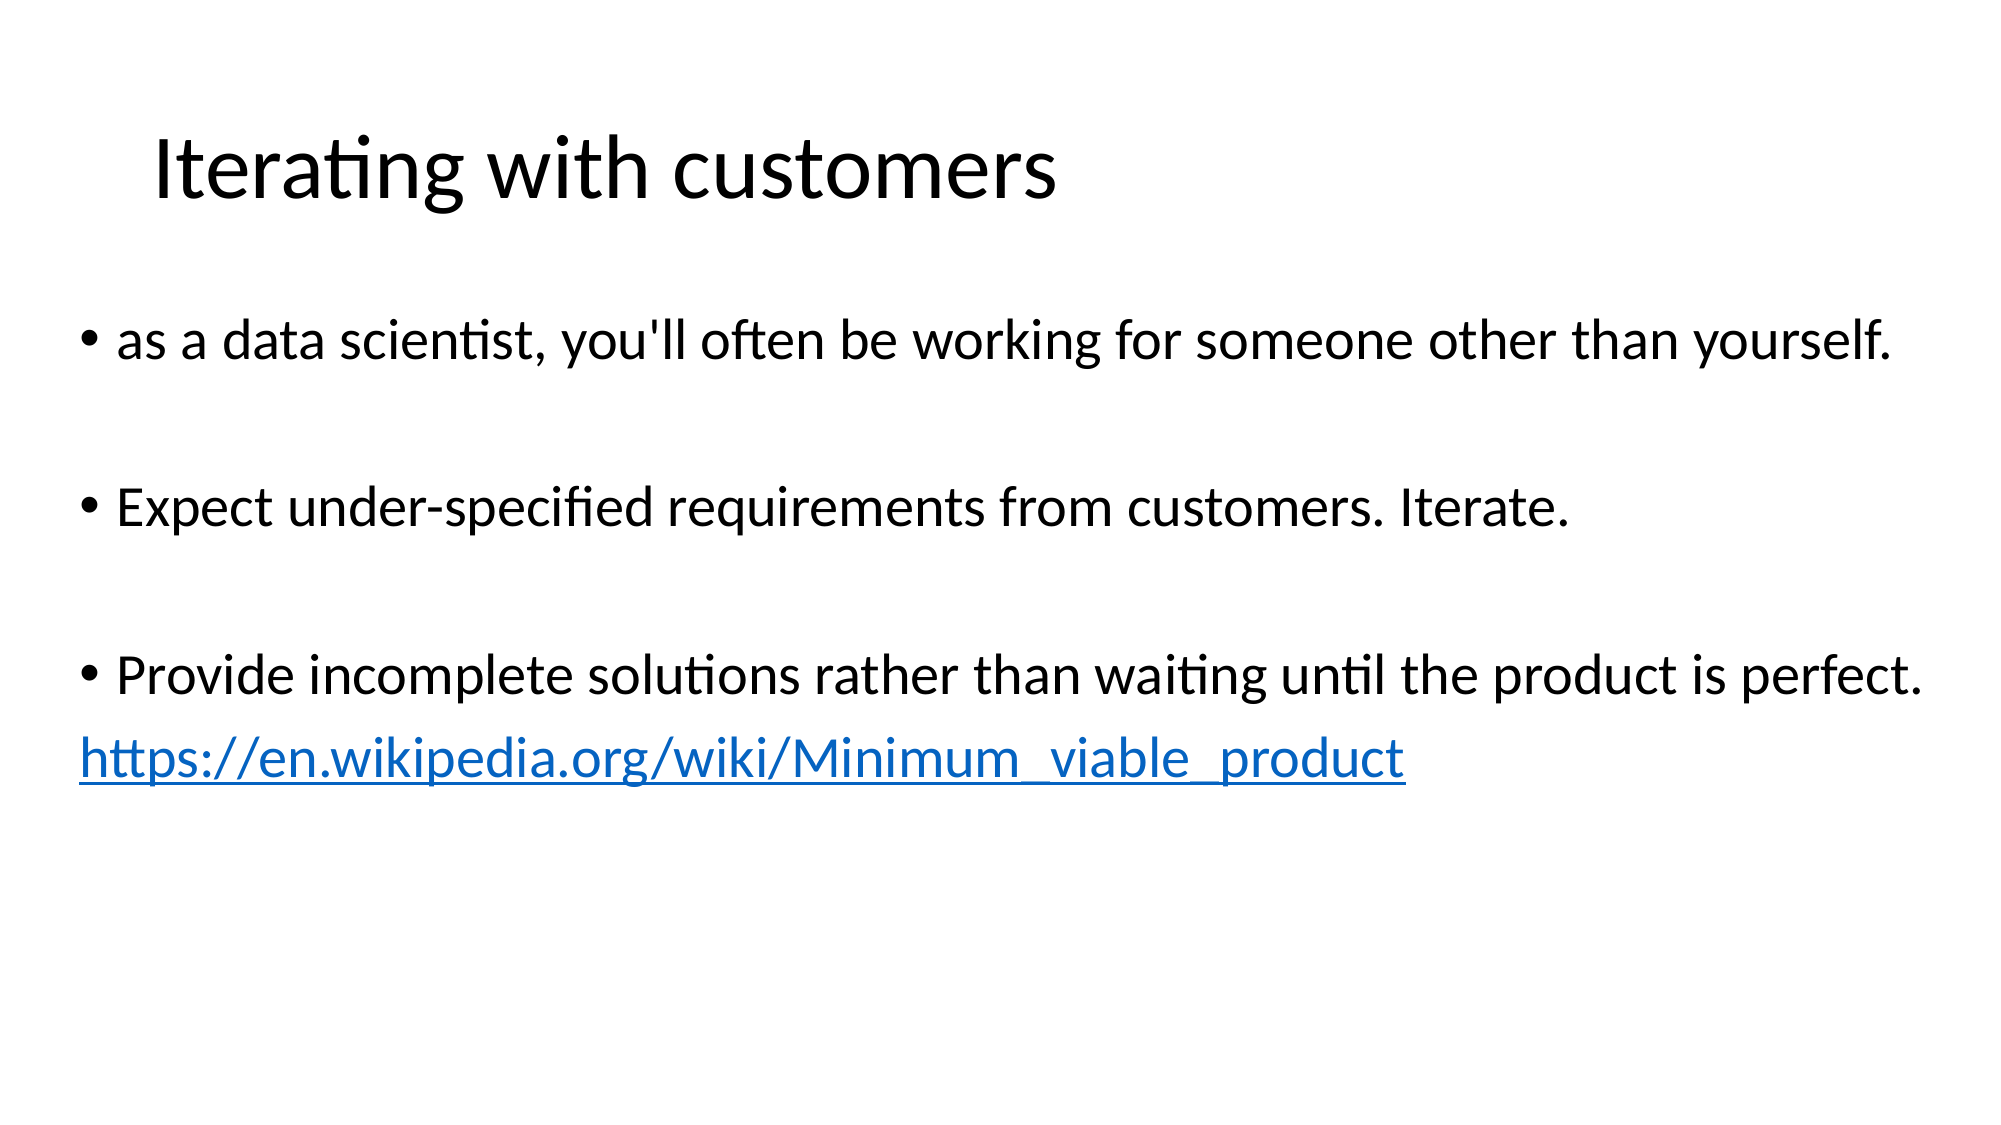

# Iterating with customers
as a data scientist, you'll often be working for someone other than yourself.

Expect under-specified requirements from customers. Iterate.

Provide incomplete solutions rather than waiting until the product is perfect.
https://en.wikipedia.org/wiki/Minimum_viable_product